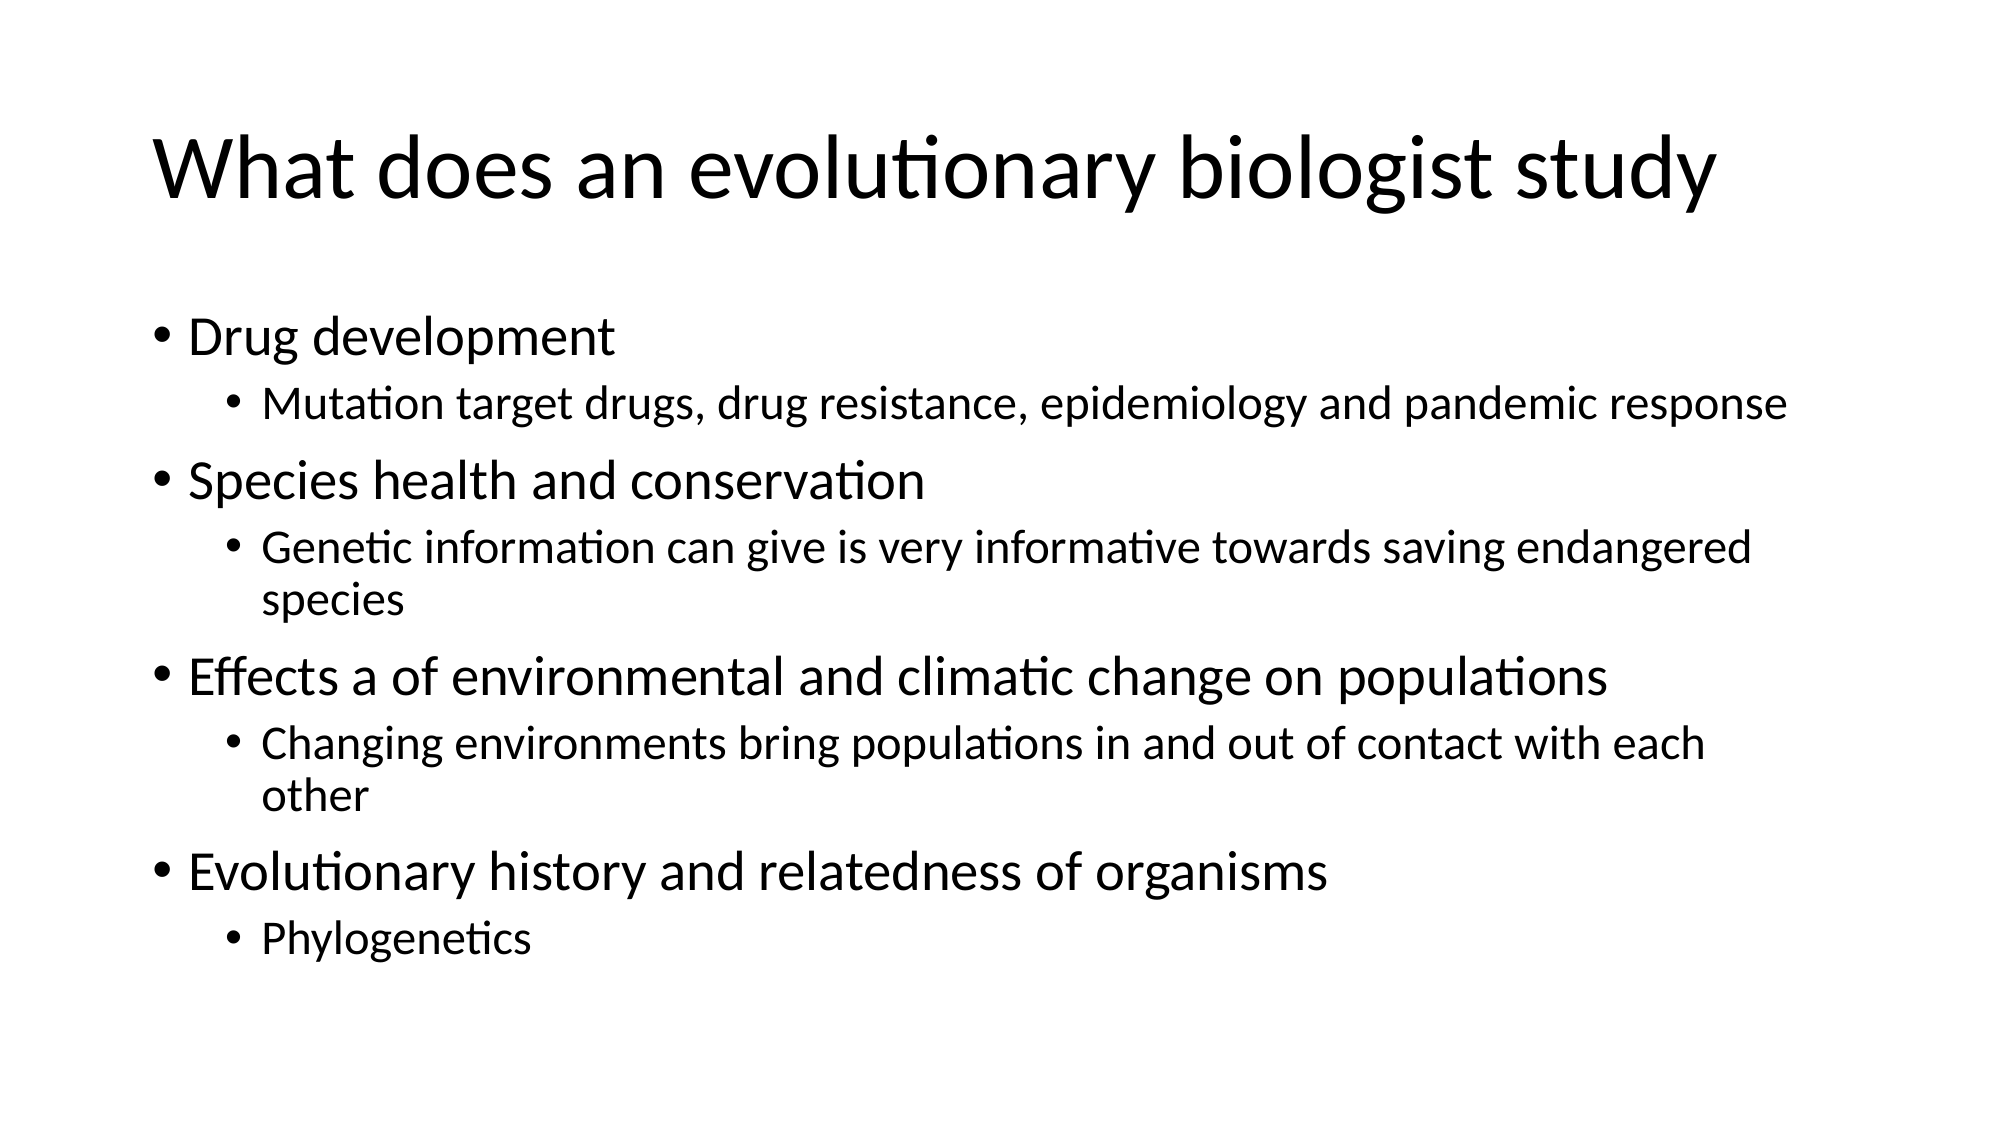

# What does an evolutionary biologist study
Drug development
Mutation target drugs, drug resistance, epidemiology and pandemic response
Species health and conservation
Genetic information can give is very informative towards saving endangered species
Effects a of environmental and climatic change on populations
Changing environments bring populations in and out of contact with each other
Evolutionary history and relatedness of organisms
Phylogenetics